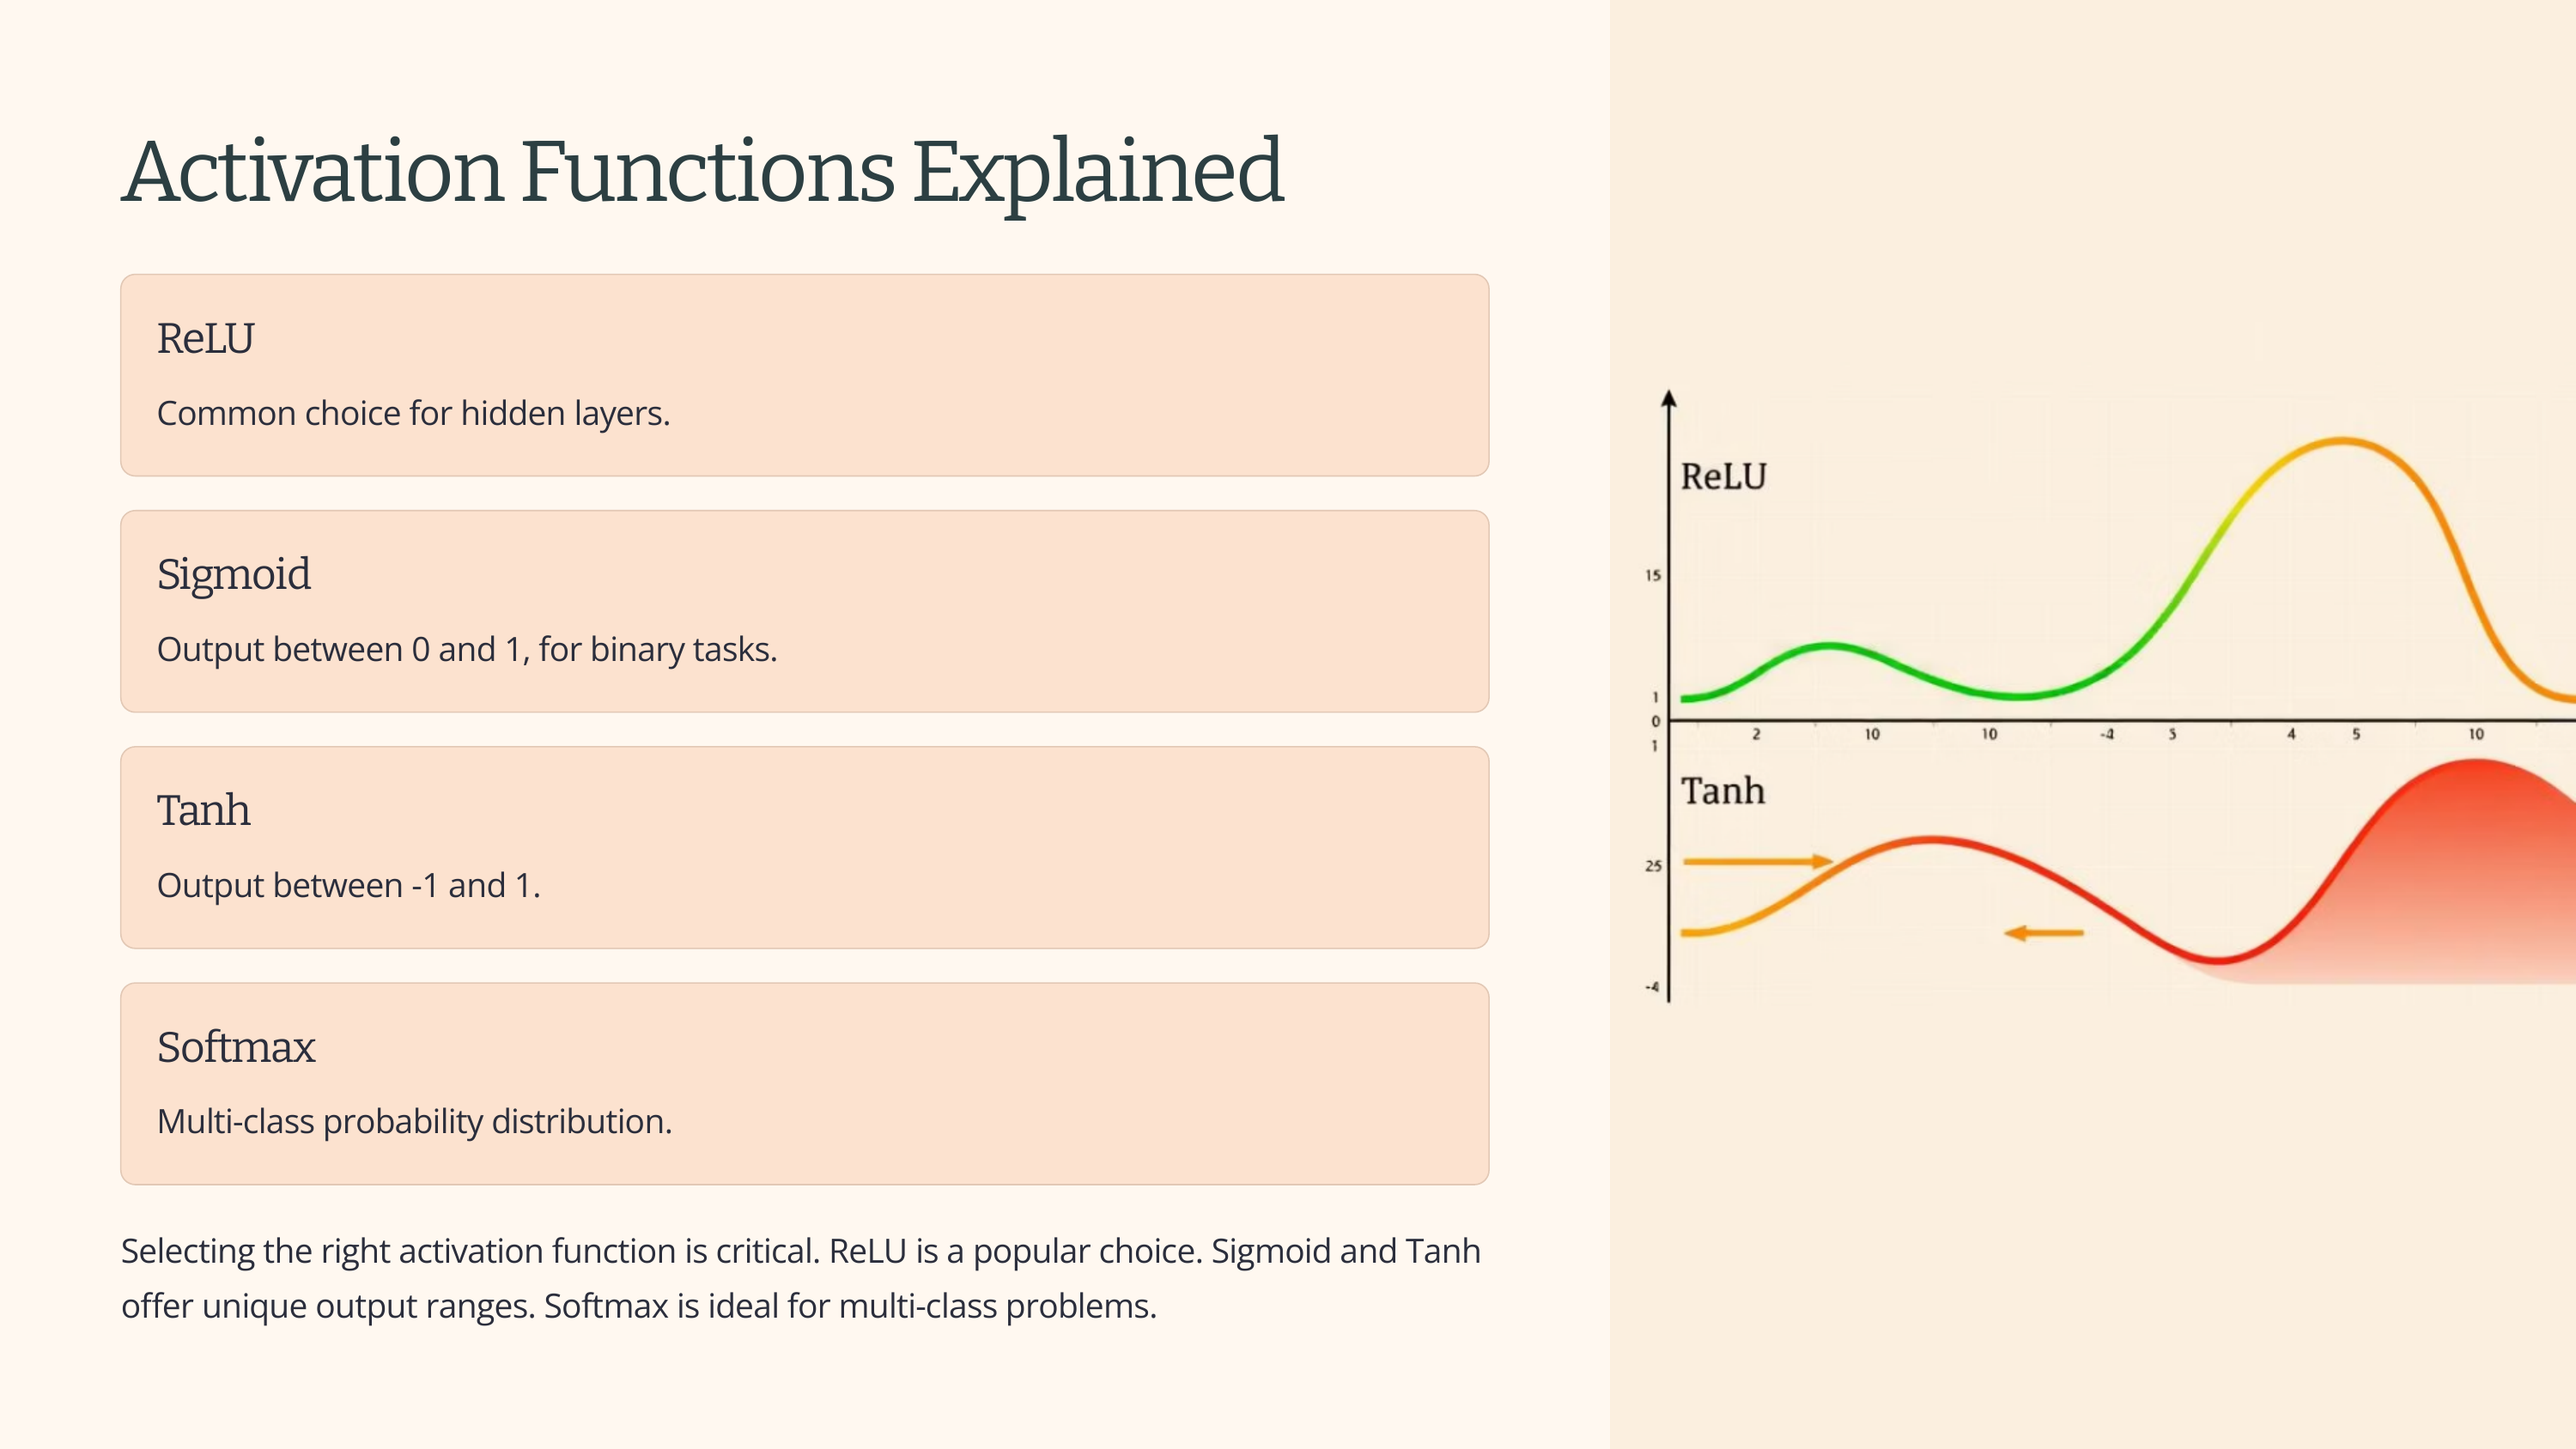

Activation Functions Explained

ReLU

Common choice for hidden layers.

Sigmoid

Output between 0 and 1, for binary tasks.

Tanh

Output between -1 and 1.

Softmax

Multi-class probability distribution.

Selecting the right activation function is critical. ReLU is a popular choice. Sigmoid and Tanh offer unique output ranges. Softmax is ideal for multi-class problems.